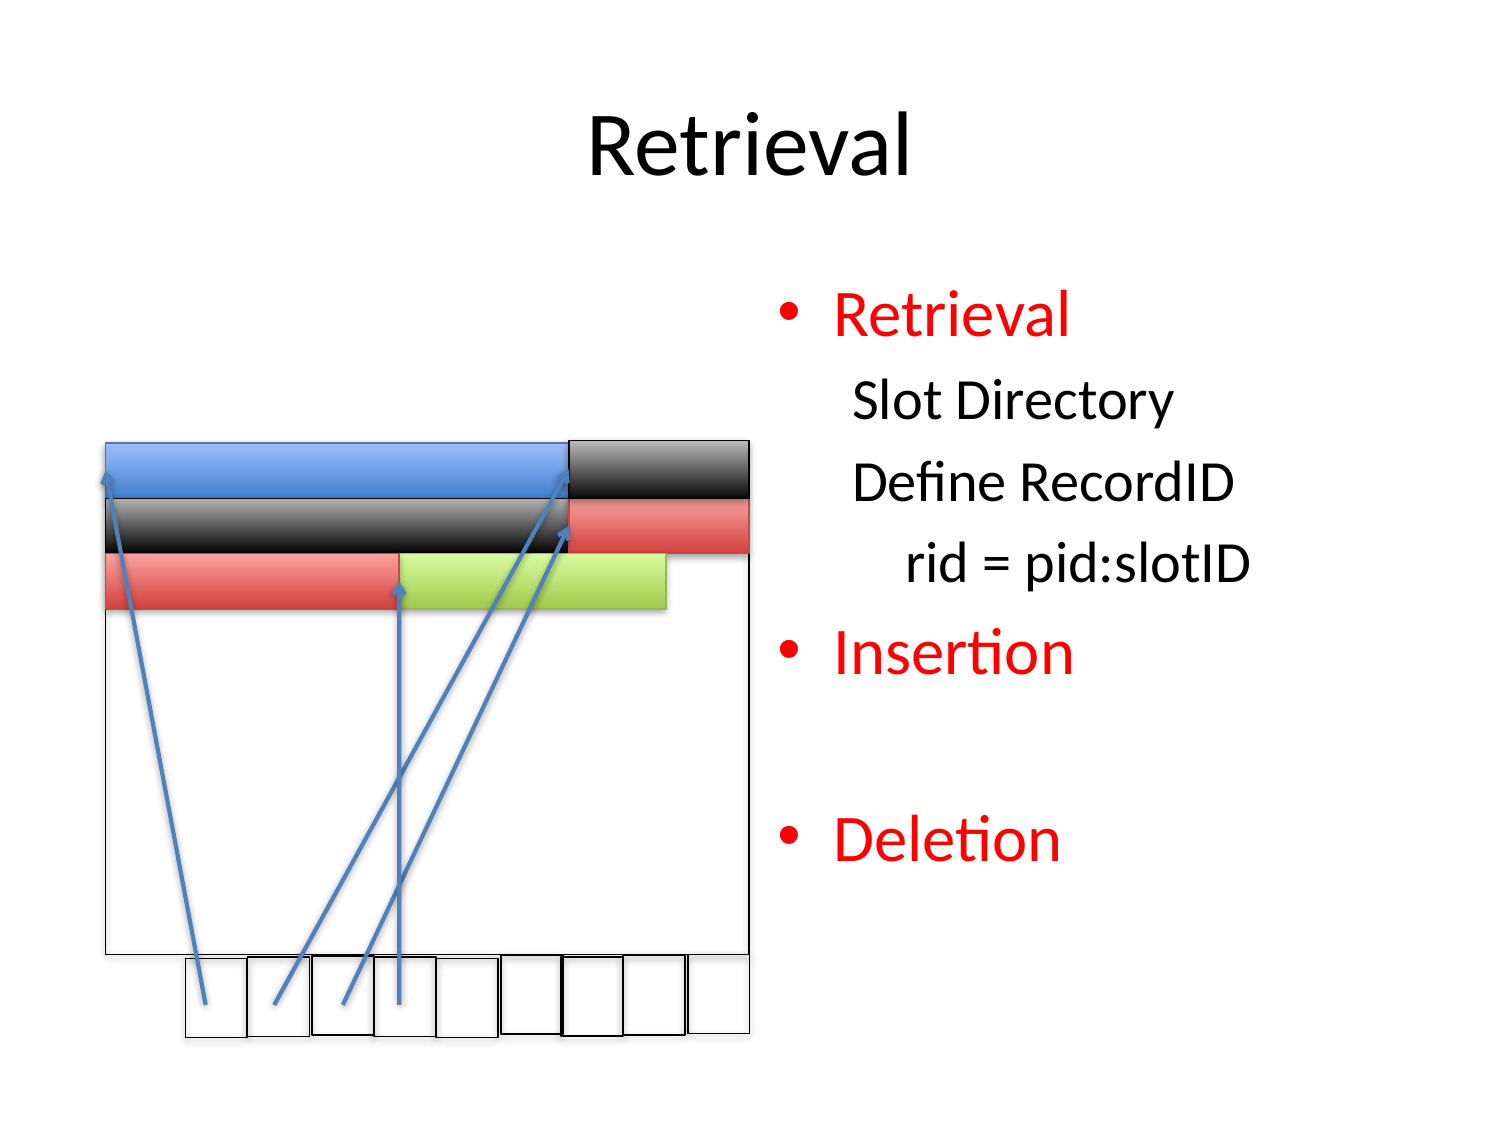

# Retrieval
Retrieval
Slot Directory
Define RecordID
    rid = pid:slotID
Insertion

Deletion